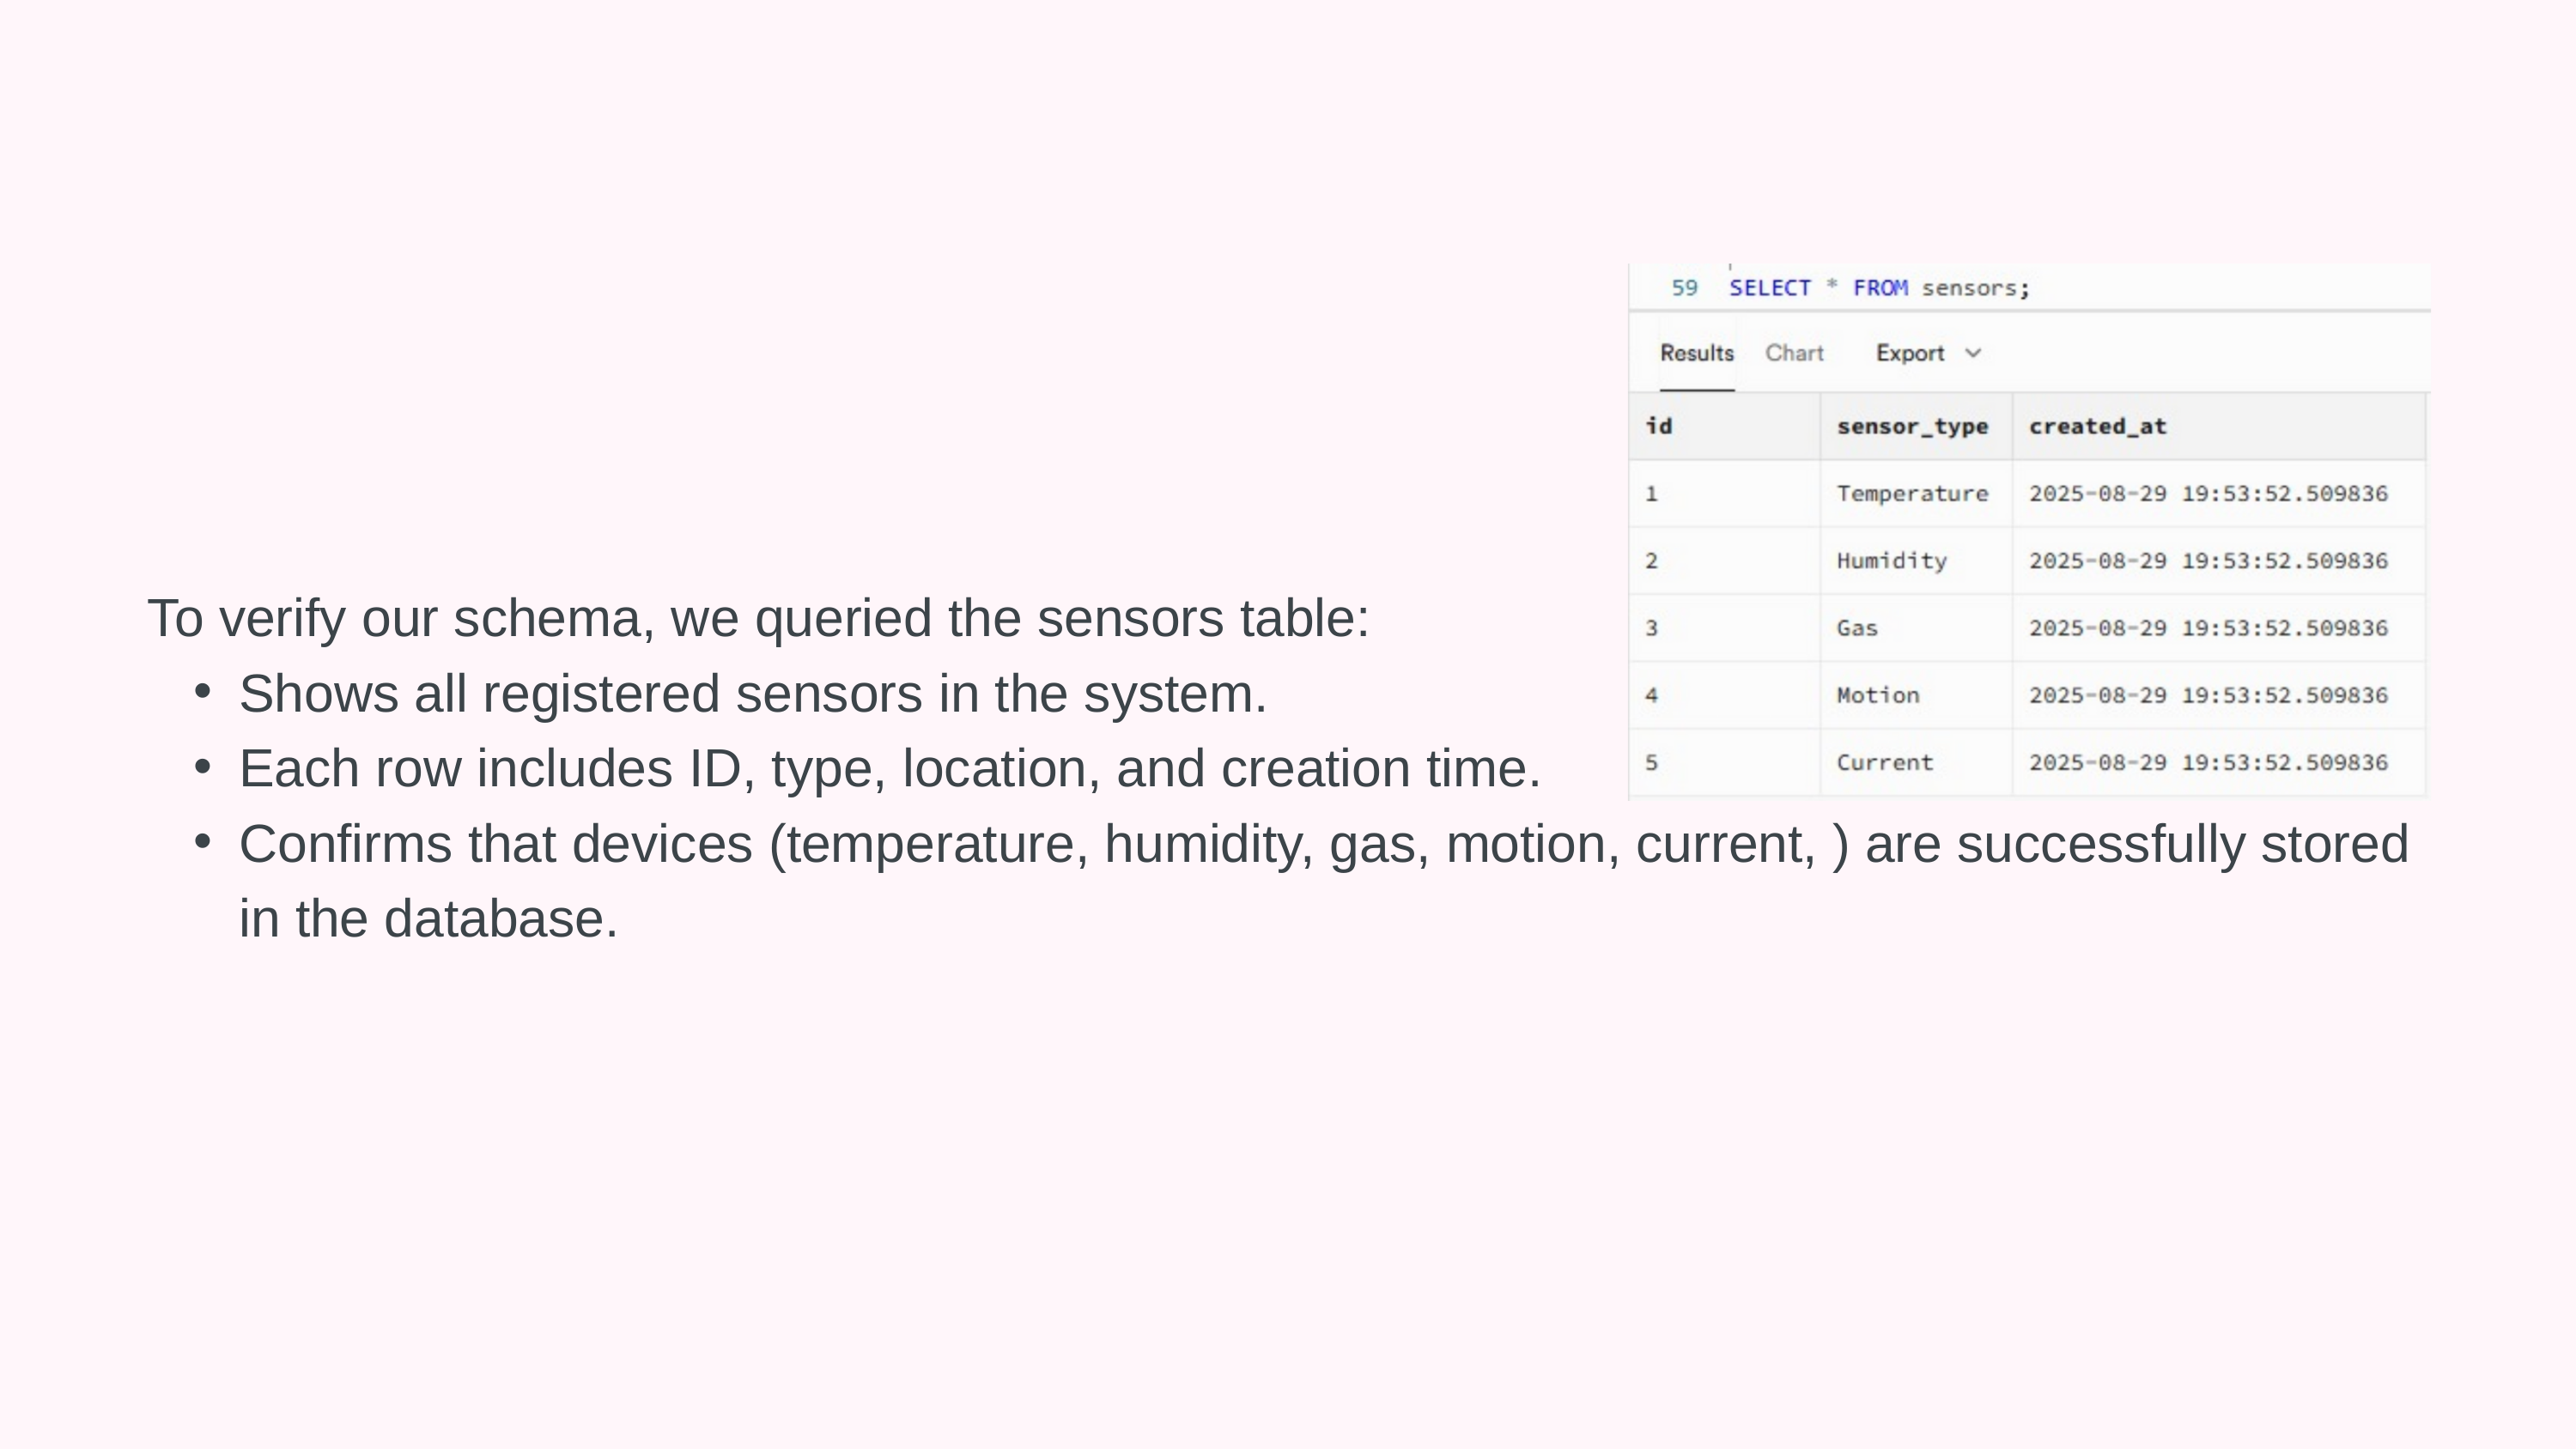

To verify our schema, we queried the sensors table:
Shows all registered sensors in the system.
Each row includes ID, type, location, and creation time.
Confirms that devices (temperature, humidity, gas, motion, current, ) are successfully stored in the database.